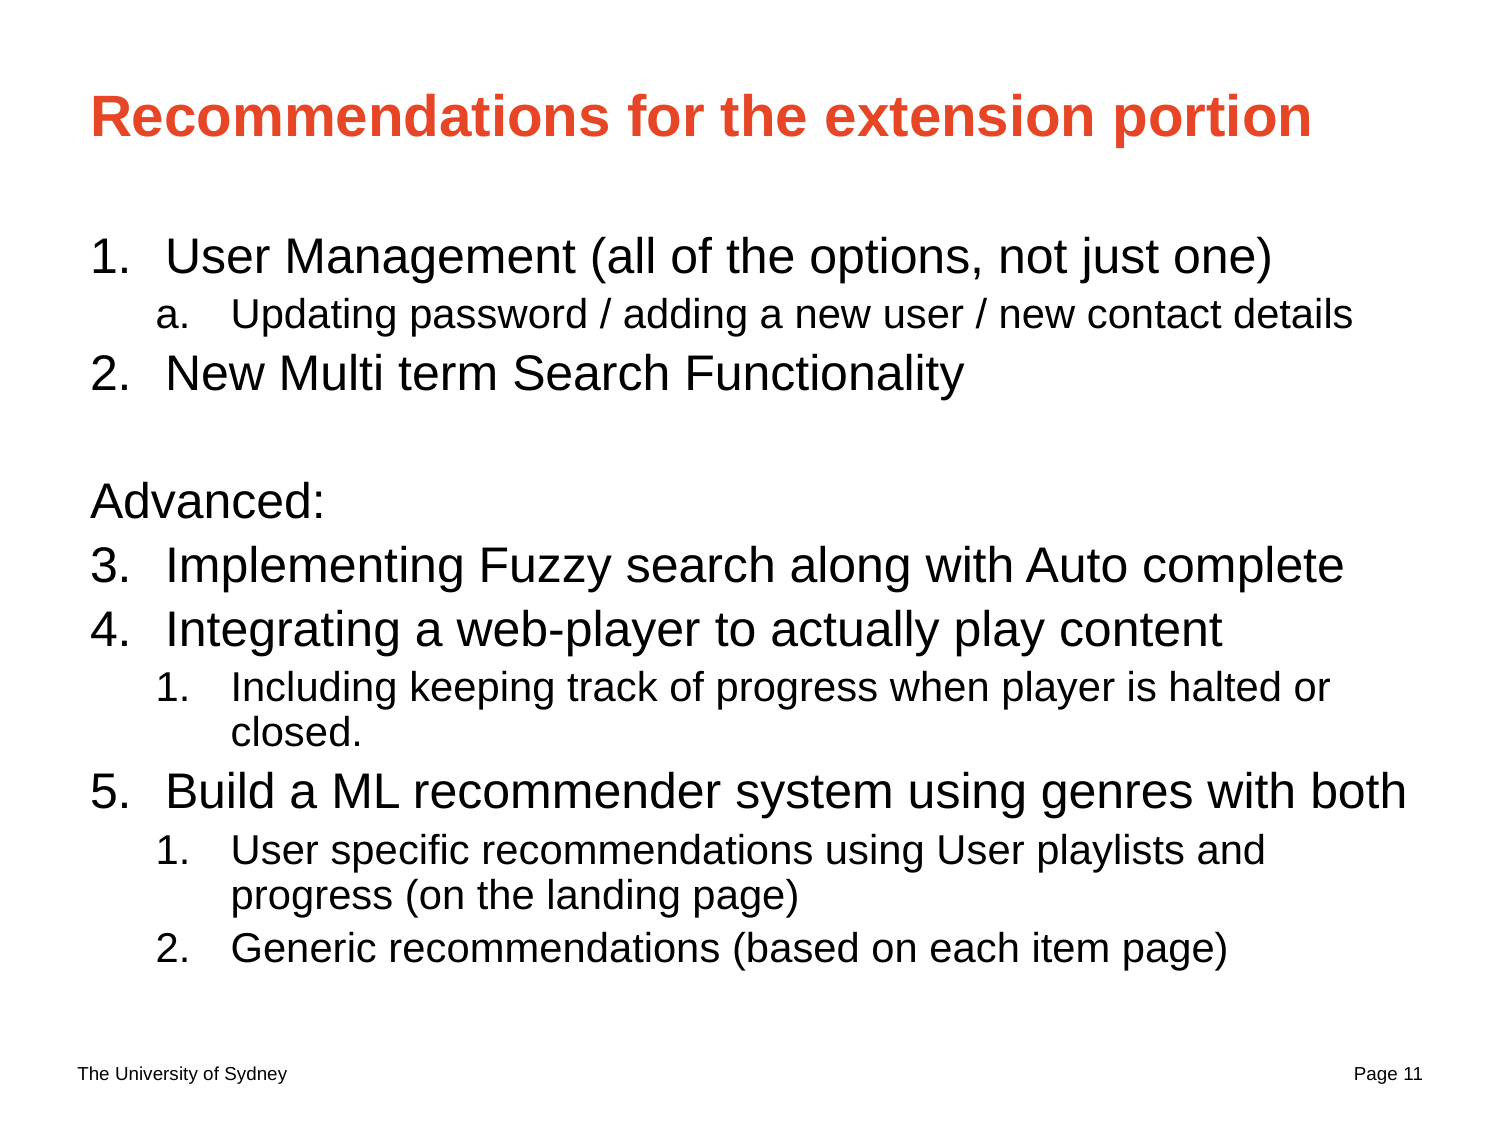

# Recommendations for the extension portion
User Management (all of the options, not just one)
Updating password / adding a new user / new contact details
New Multi term Search Functionality

Advanced:
Implementing Fuzzy search along with Auto complete
Integrating a web-player to actually play content
Including keeping track of progress when player is halted or closed.
Build a ML recommender system using genres with both
User specific recommendations using User playlists and progress (on the landing page)
Generic recommendations (based on each item page)